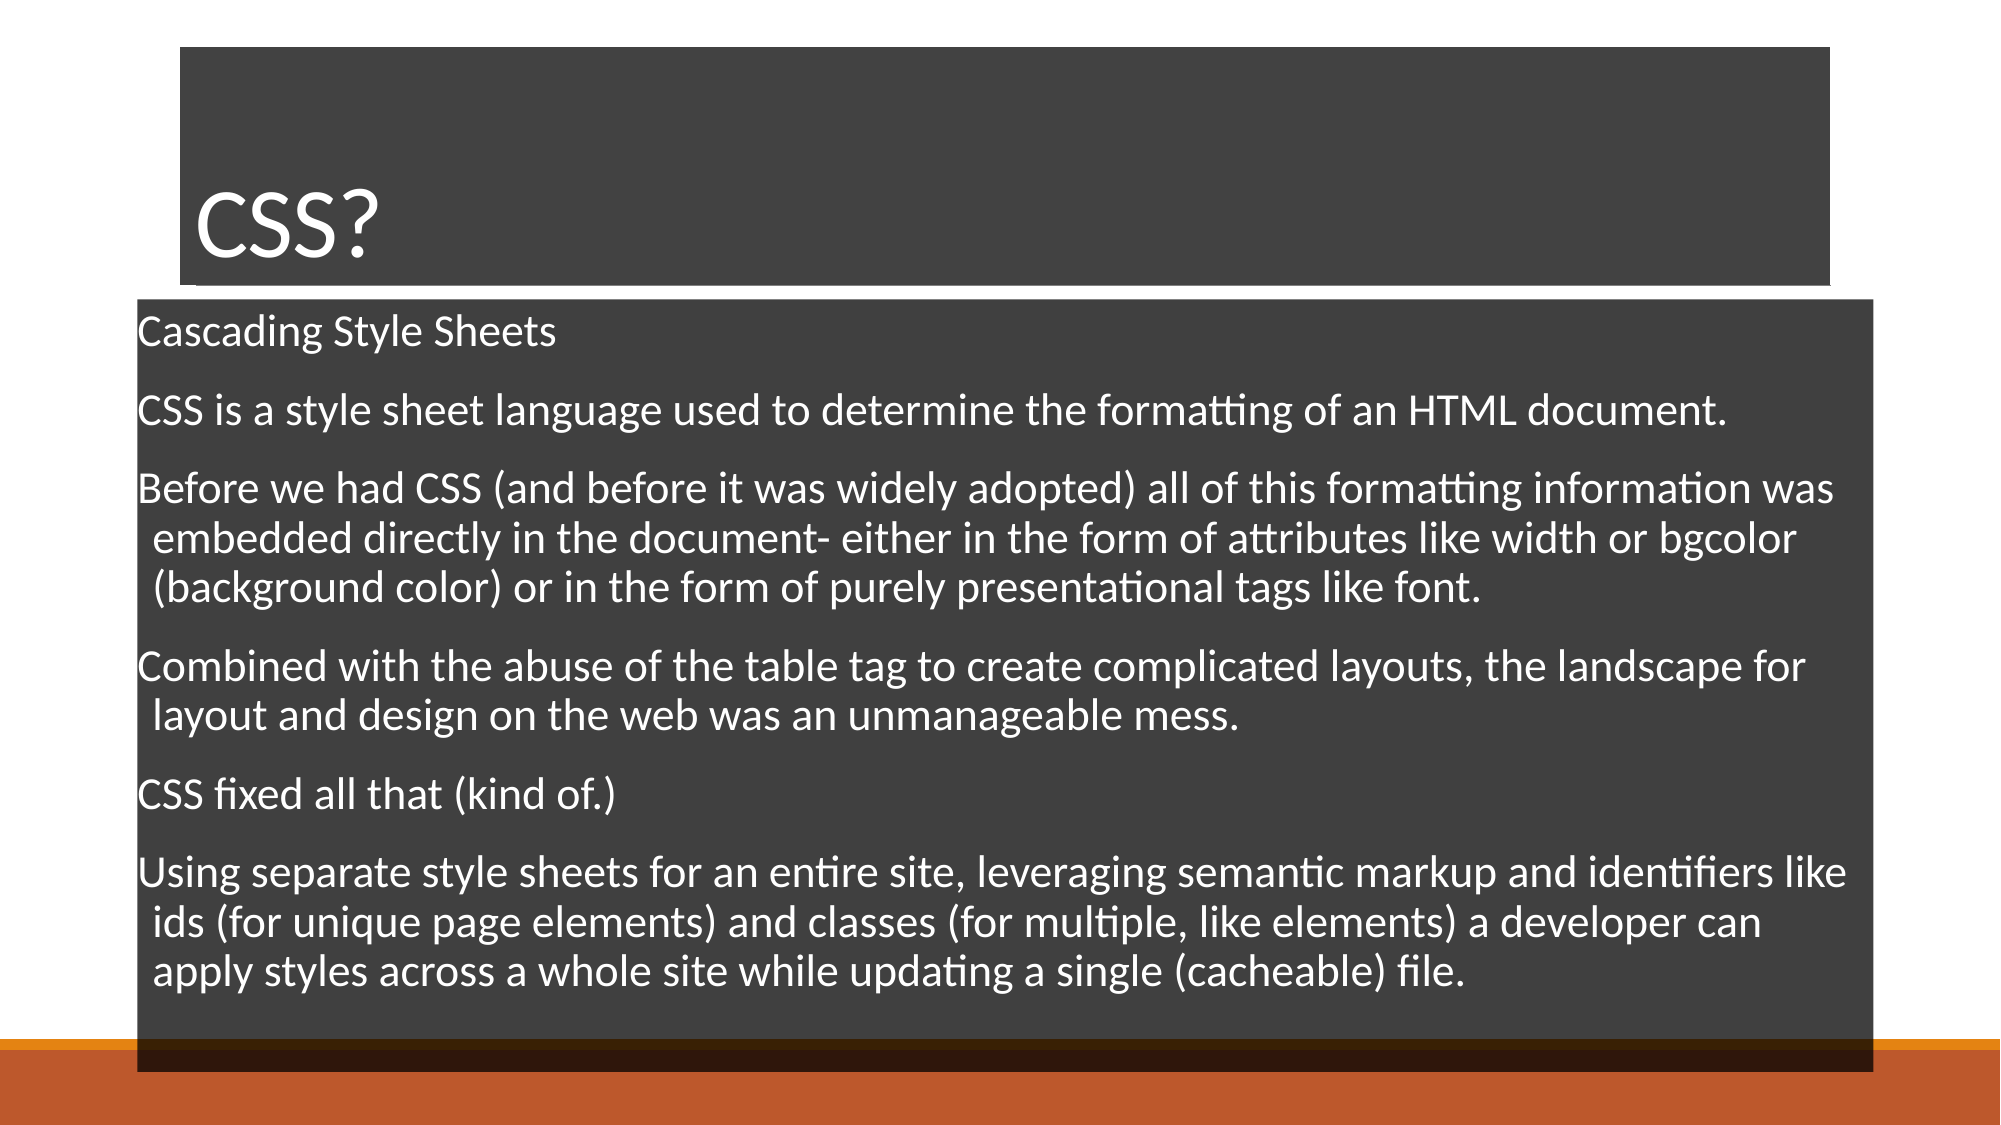

# CSS?
Cascading Style Sheets
CSS is a style sheet language used to determine the formatting of an HTML document.
Before we had CSS (and before it was widely adopted) all of this formatting information was embedded directly in the document- either in the form of attributes like width or bgcolor (background color) or in the form of purely presentational tags like font.
Combined with the abuse of the table tag to create complicated layouts, the landscape for layout and design on the web was an unmanageable mess.
CSS fixed all that (kind of.)
Using separate style sheets for an entire site, leveraging semantic markup and identifiers like ids (for unique page elements) and classes (for multiple, like elements) a developer can apply styles across a whole site while updating a single (cacheable) file.